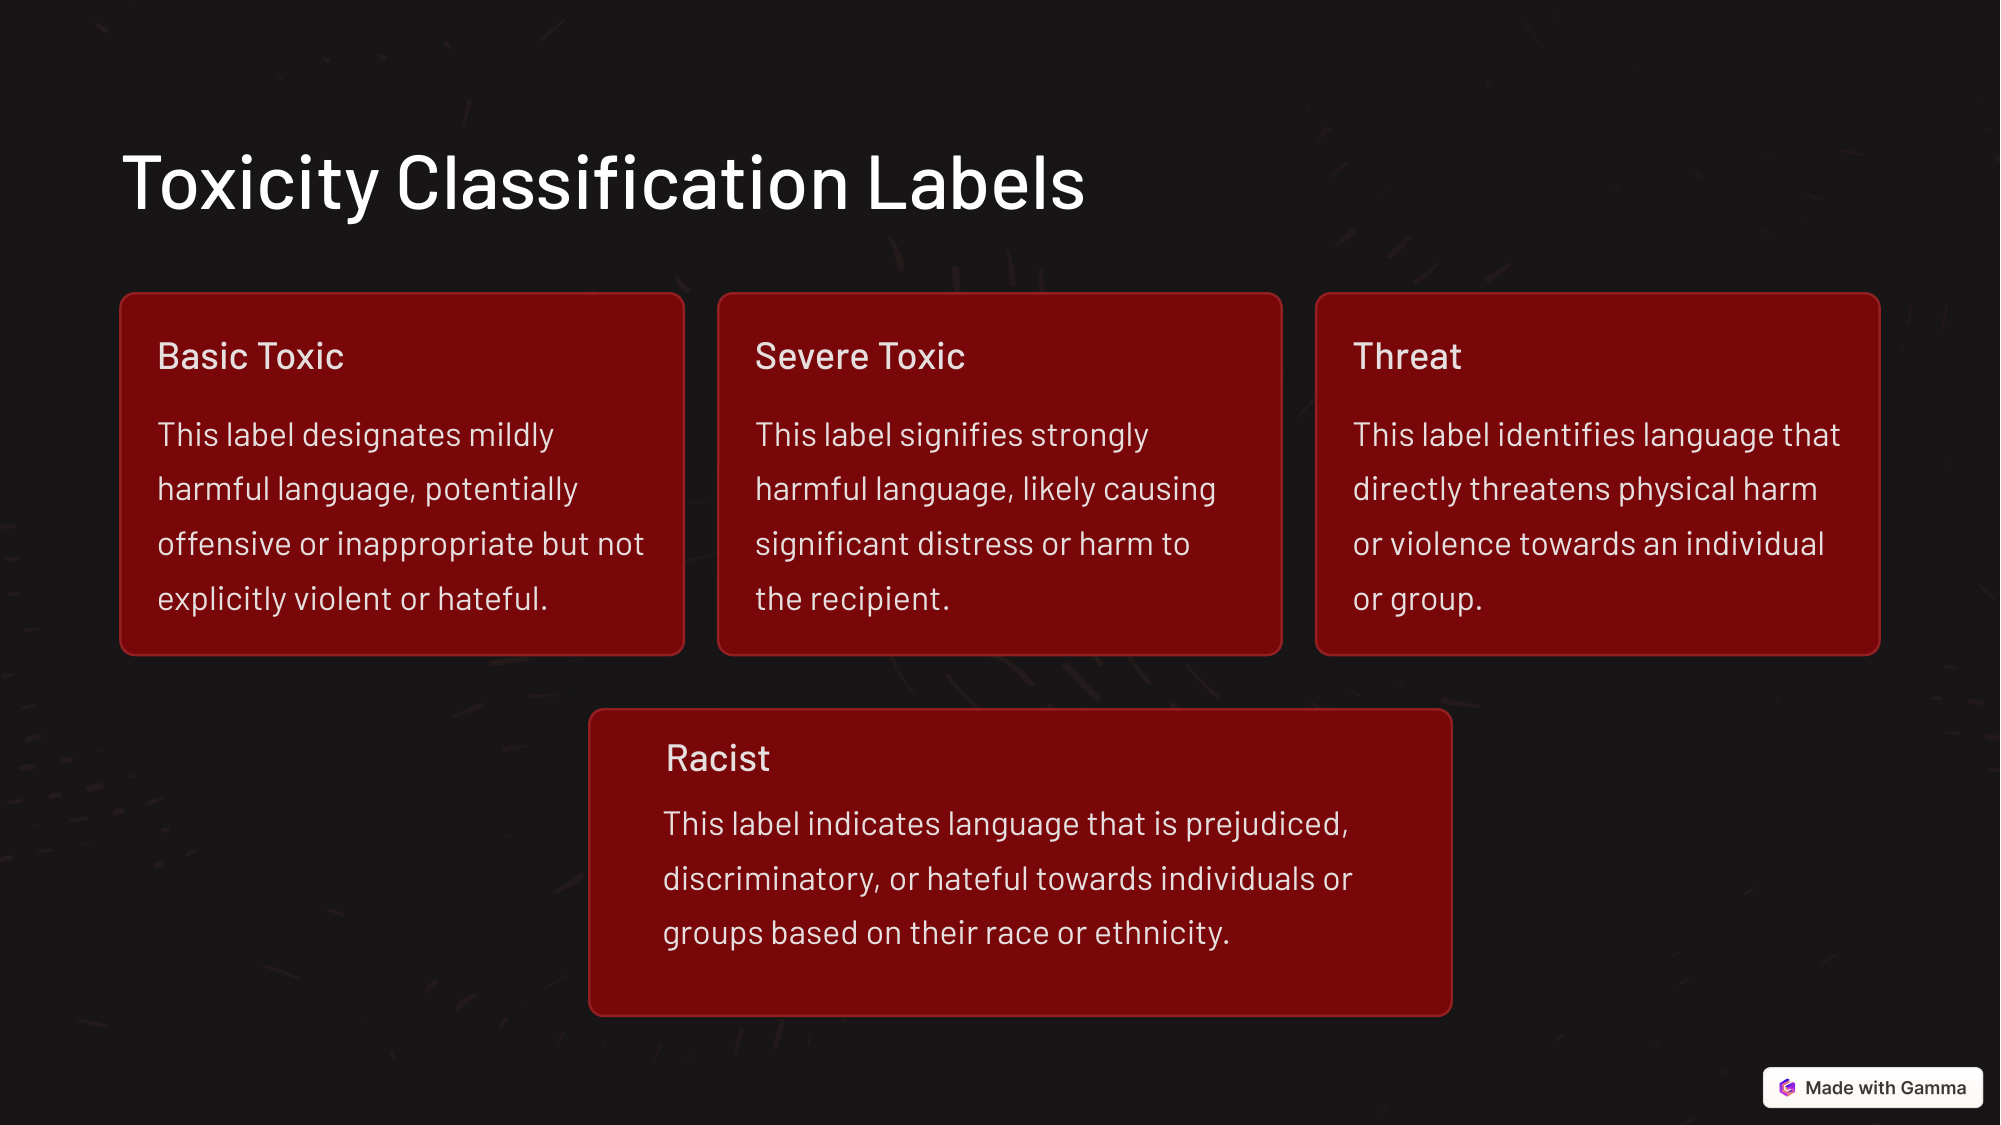

Toxicity Classification Labels

Basic Toxic
Severe Toxic
Threat
This label designates mildly harmful language, potentially offensive or inappropriate but not explicitly violent or hateful.
This label signifies strongly harmful language, likely causing significant distress or harm to the recipient.
This label identifies language that directly threatens physical harm or violence towards an individual or group.

Racist
This label indicates language that is prejudiced, discriminatory, or hateful towards individuals or groups based on their race or ethnicity.